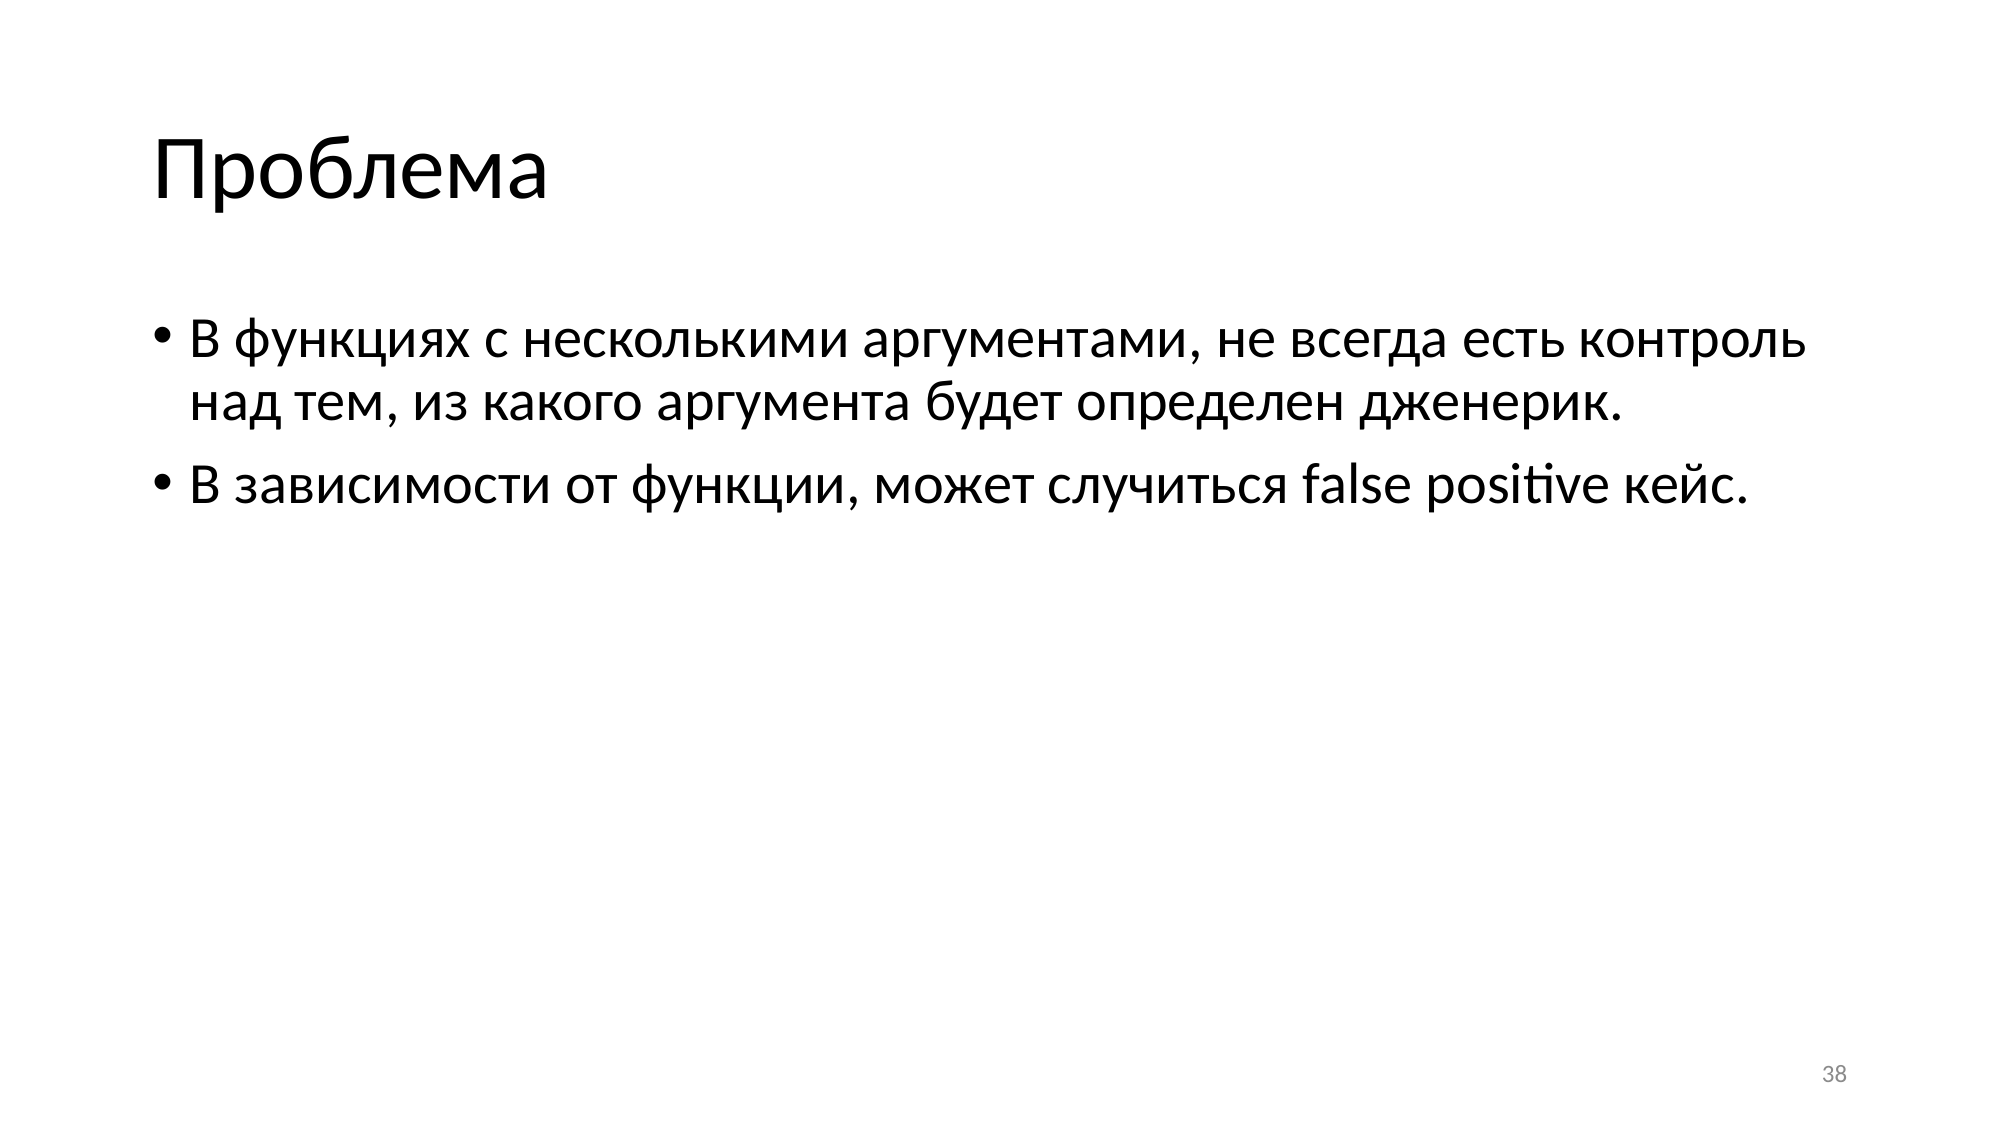

# Проблема
В функциях с несколькими аргументами, не всегда есть контроль над тем, из какого аргумента будет определен дженерик.
В зависимости от функции, может случиться false positive кейс.
38